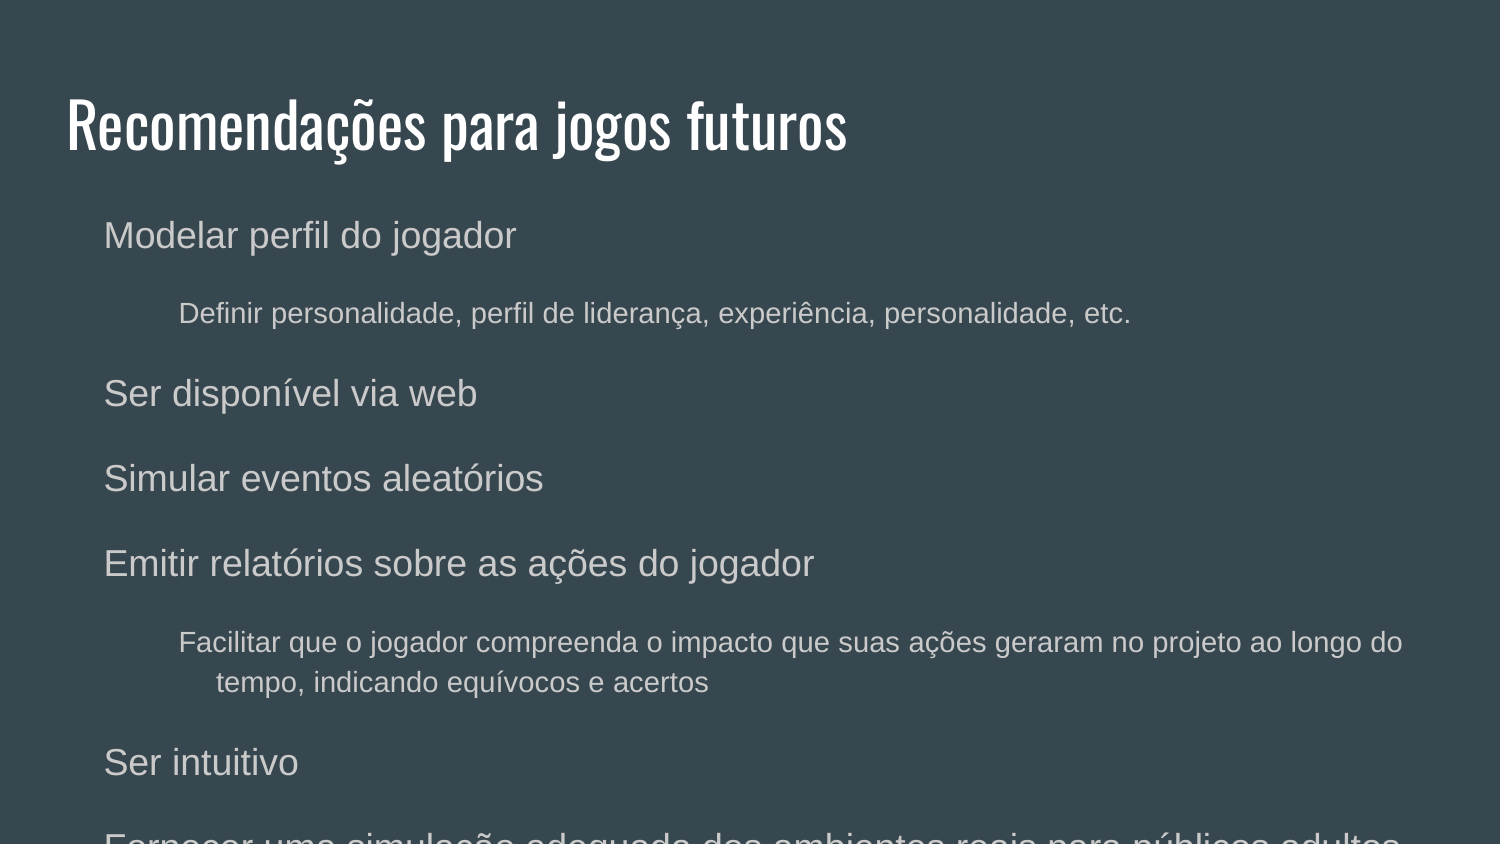

# Recomendações para jogos futuros
Modelar perfil do jogador
Definir personalidade, perfil de liderança, experiência, personalidade, etc.
Ser disponível via web
Simular eventos aleatórios
Emitir relatórios sobre as ações do jogador
Facilitar que o jogador compreenda o impacto que suas ações geraram no projeto ao longo do tempo, indicando equívocos e acertos
Ser intuitivo
Fornecer uma simulação adequada dos ambientes reais para públicos adultos
Objetivos educacionais claros e definidos